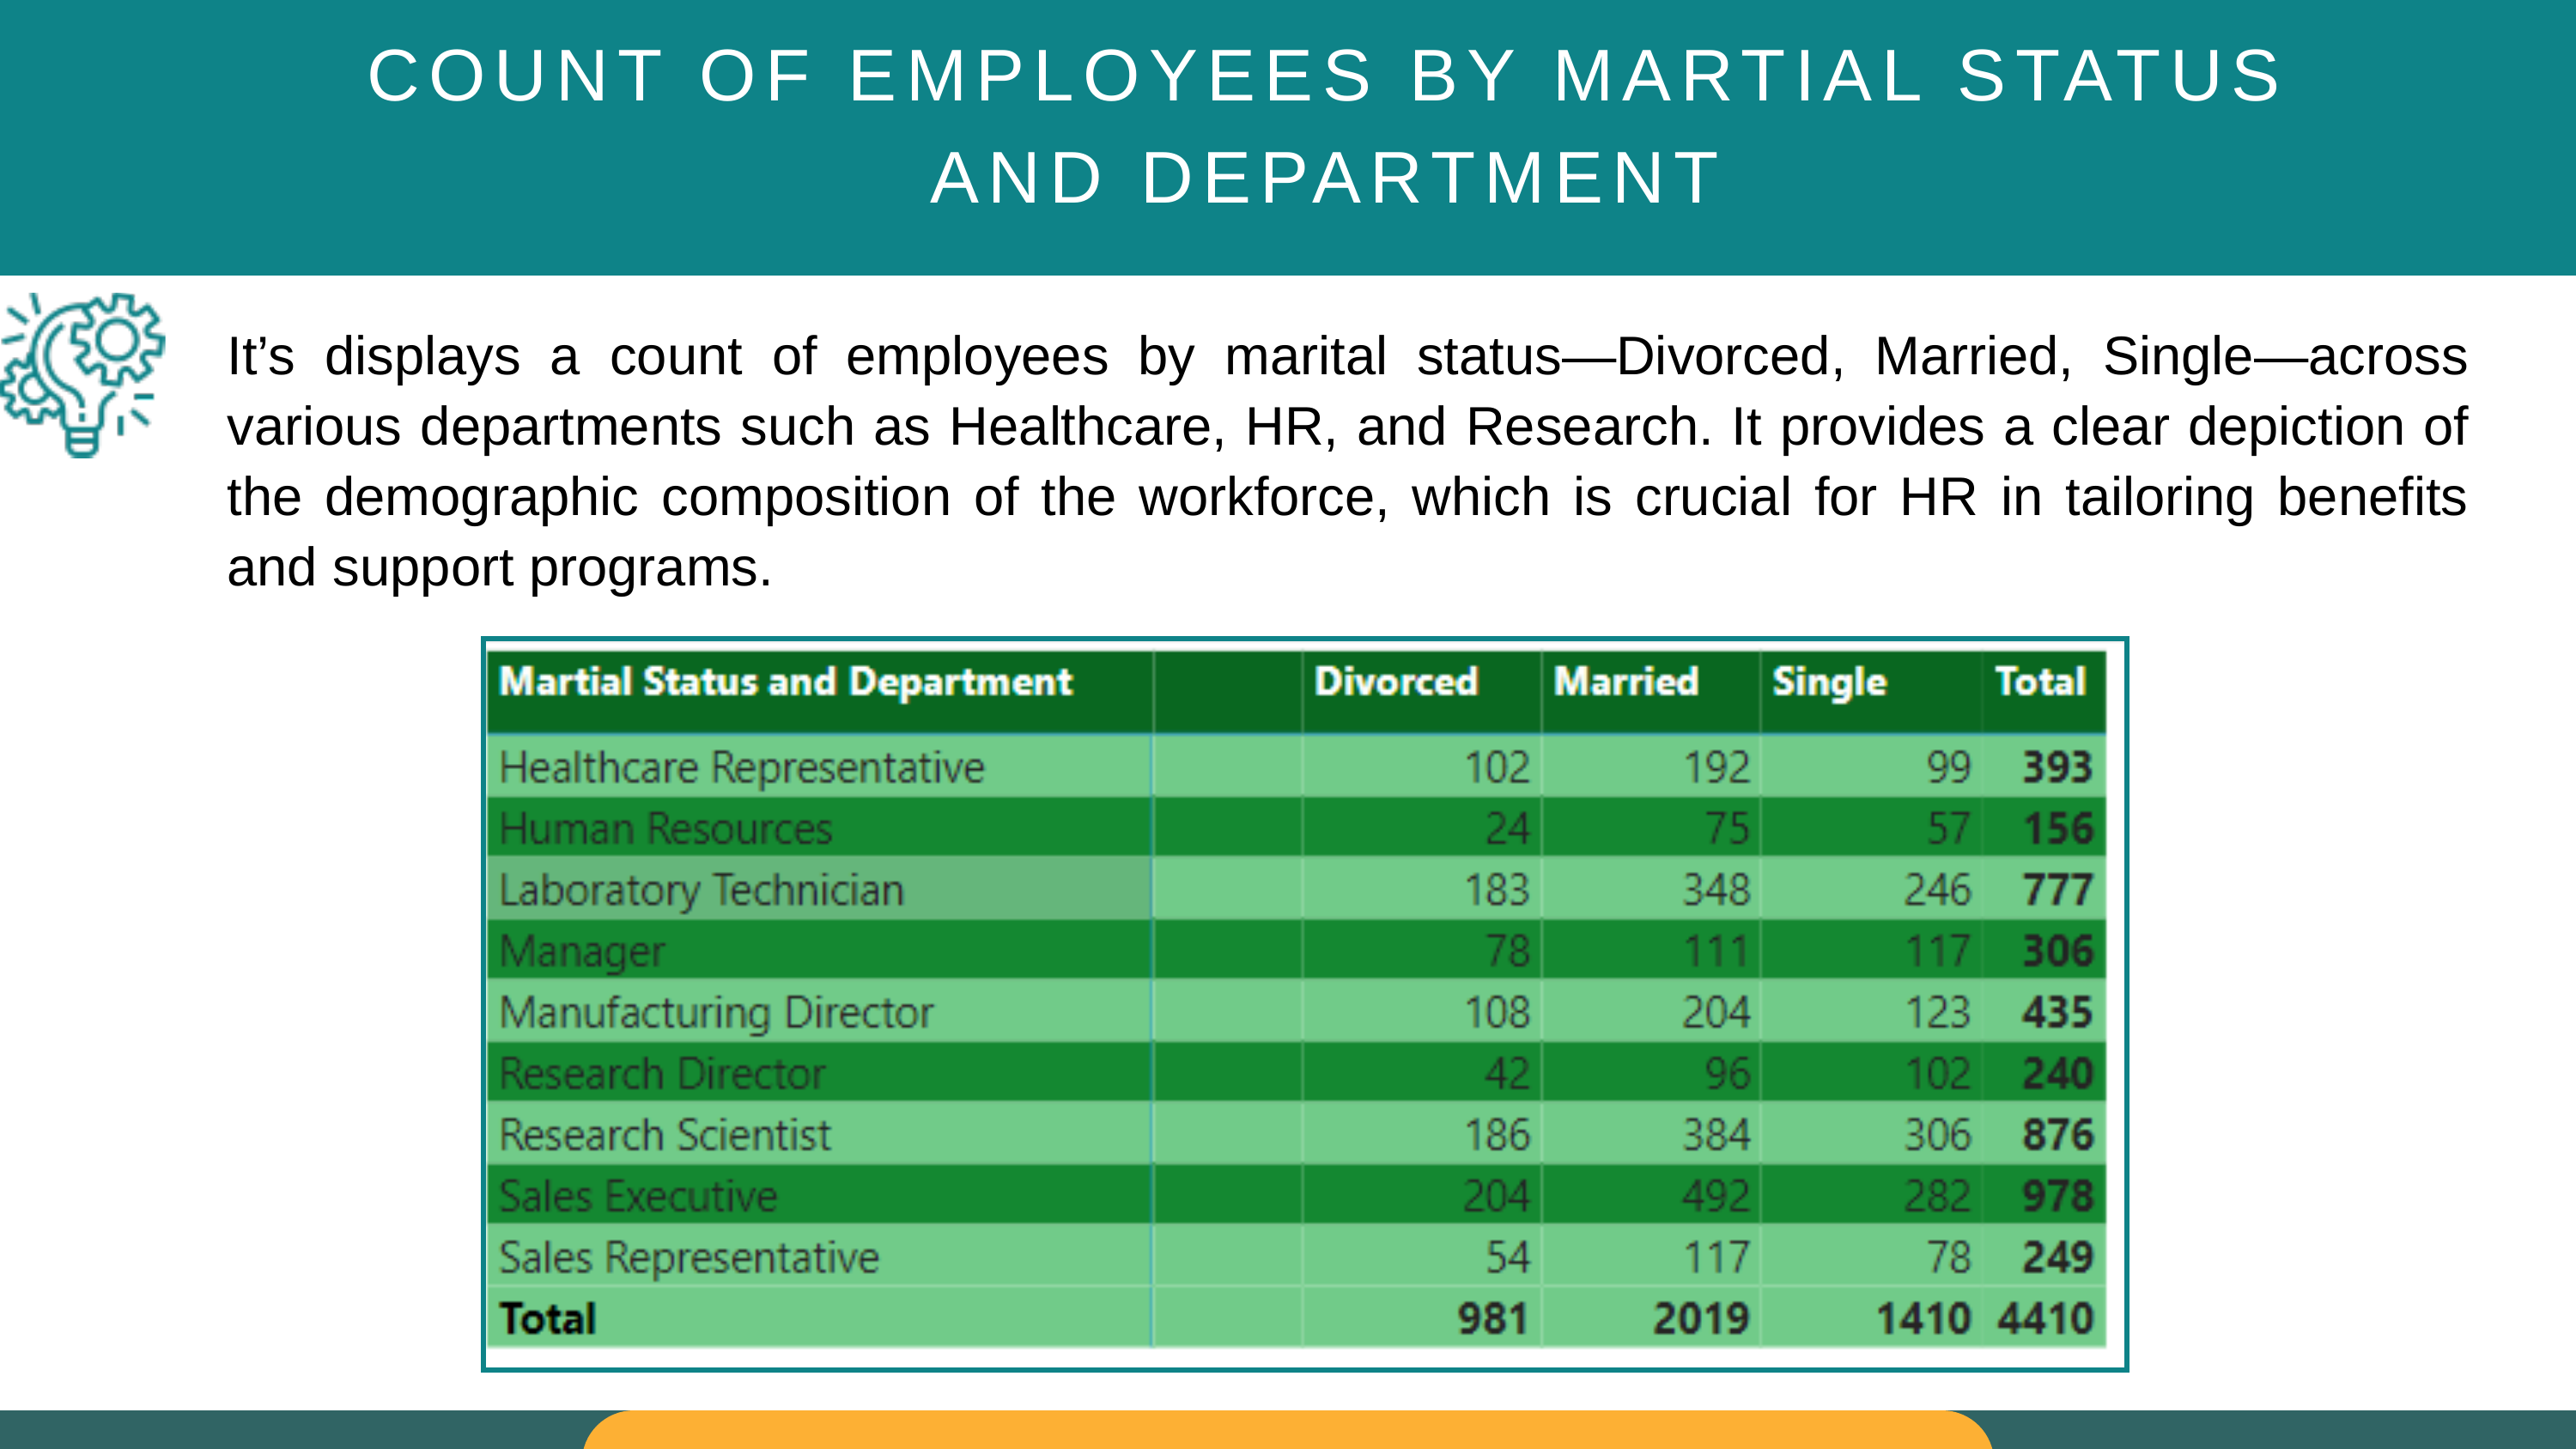

COUNT OF EMPLOYEES BY MARTIAL STATUS
AND DEPARTMENT

It’s displays a count of employees by marital status—Divorced, Married, Single—across various departments such as Healthcare, HR, and Research. It provides a clear depiction of the demographic composition of the workforce, which is crucial for HR in tailoring benefits and support programs.